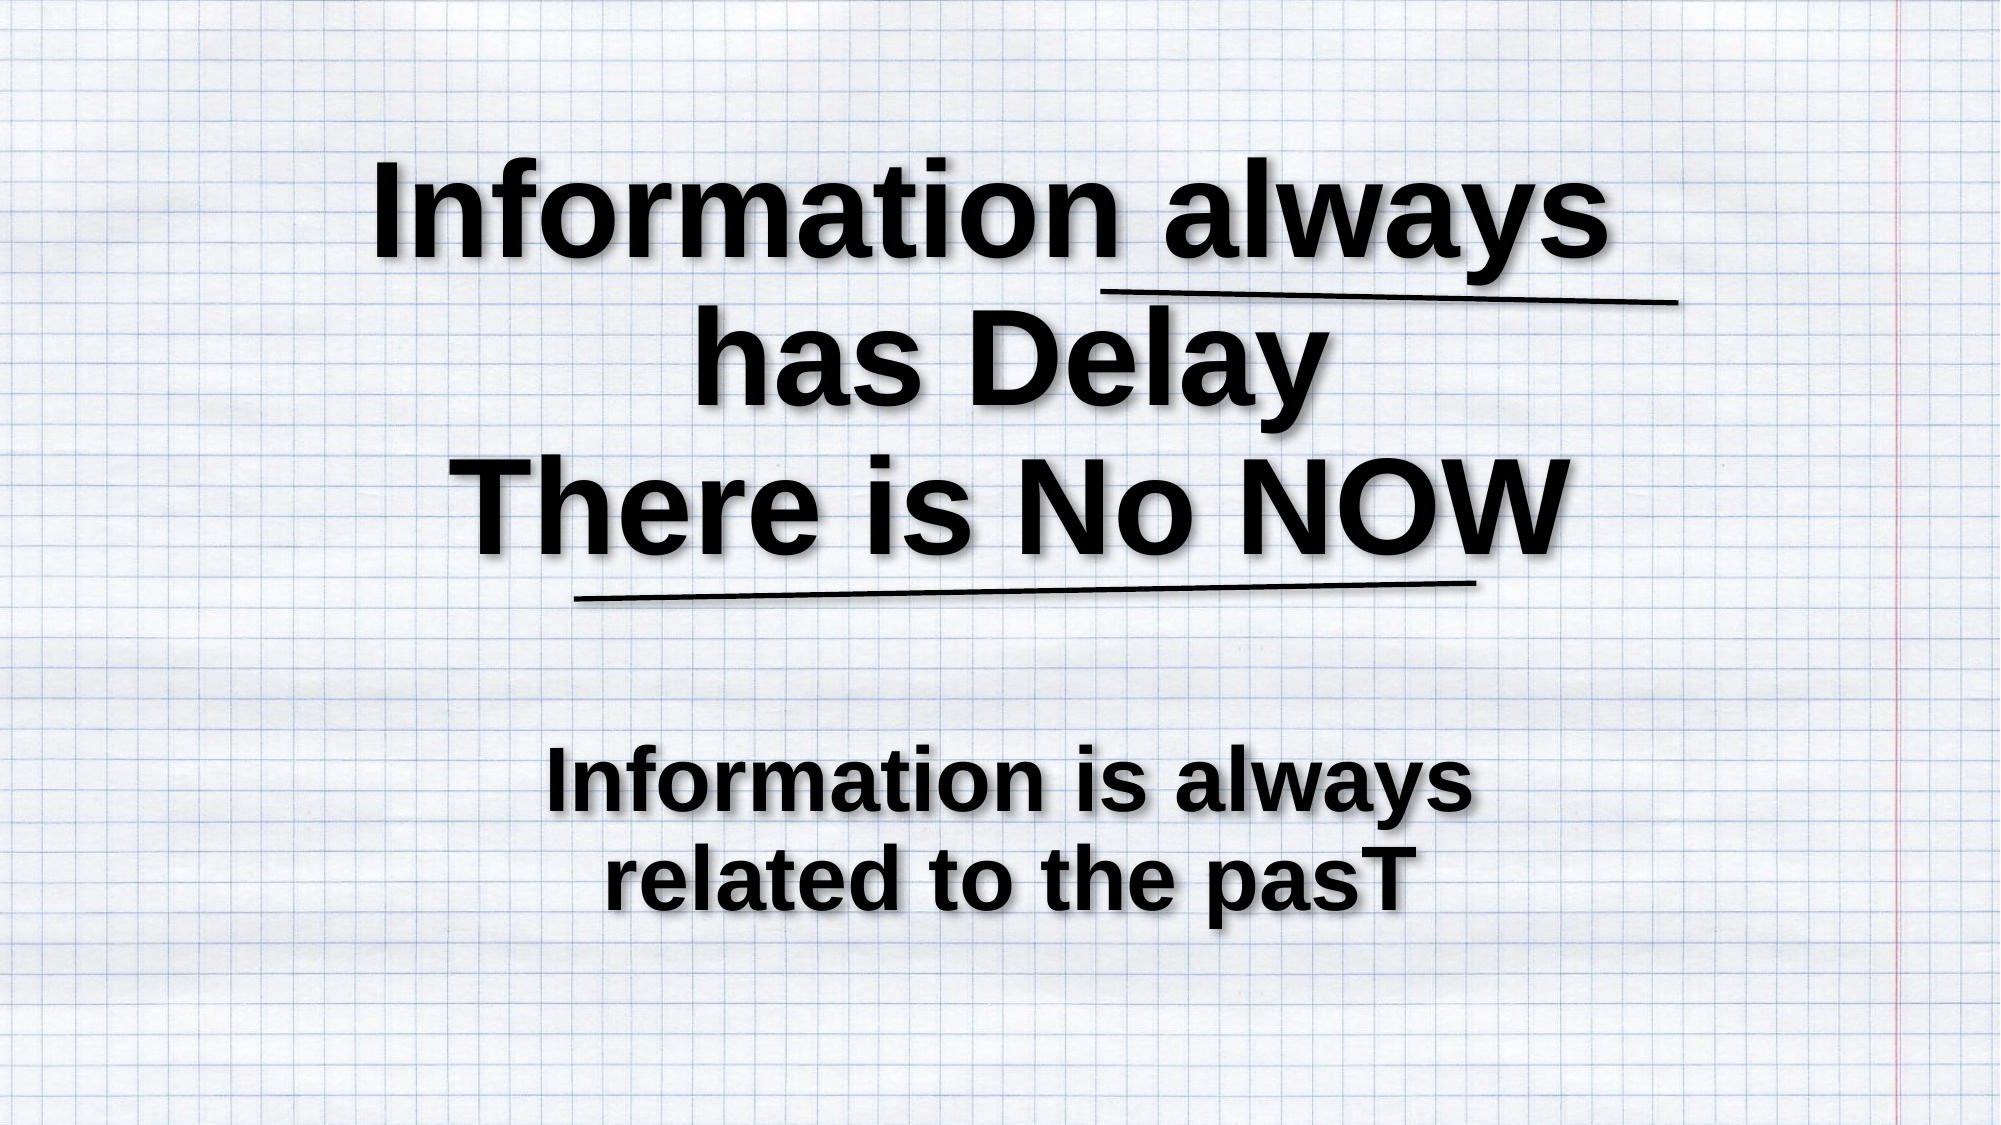

# Information always has Delay There is No NOW Information is always related to the pasT